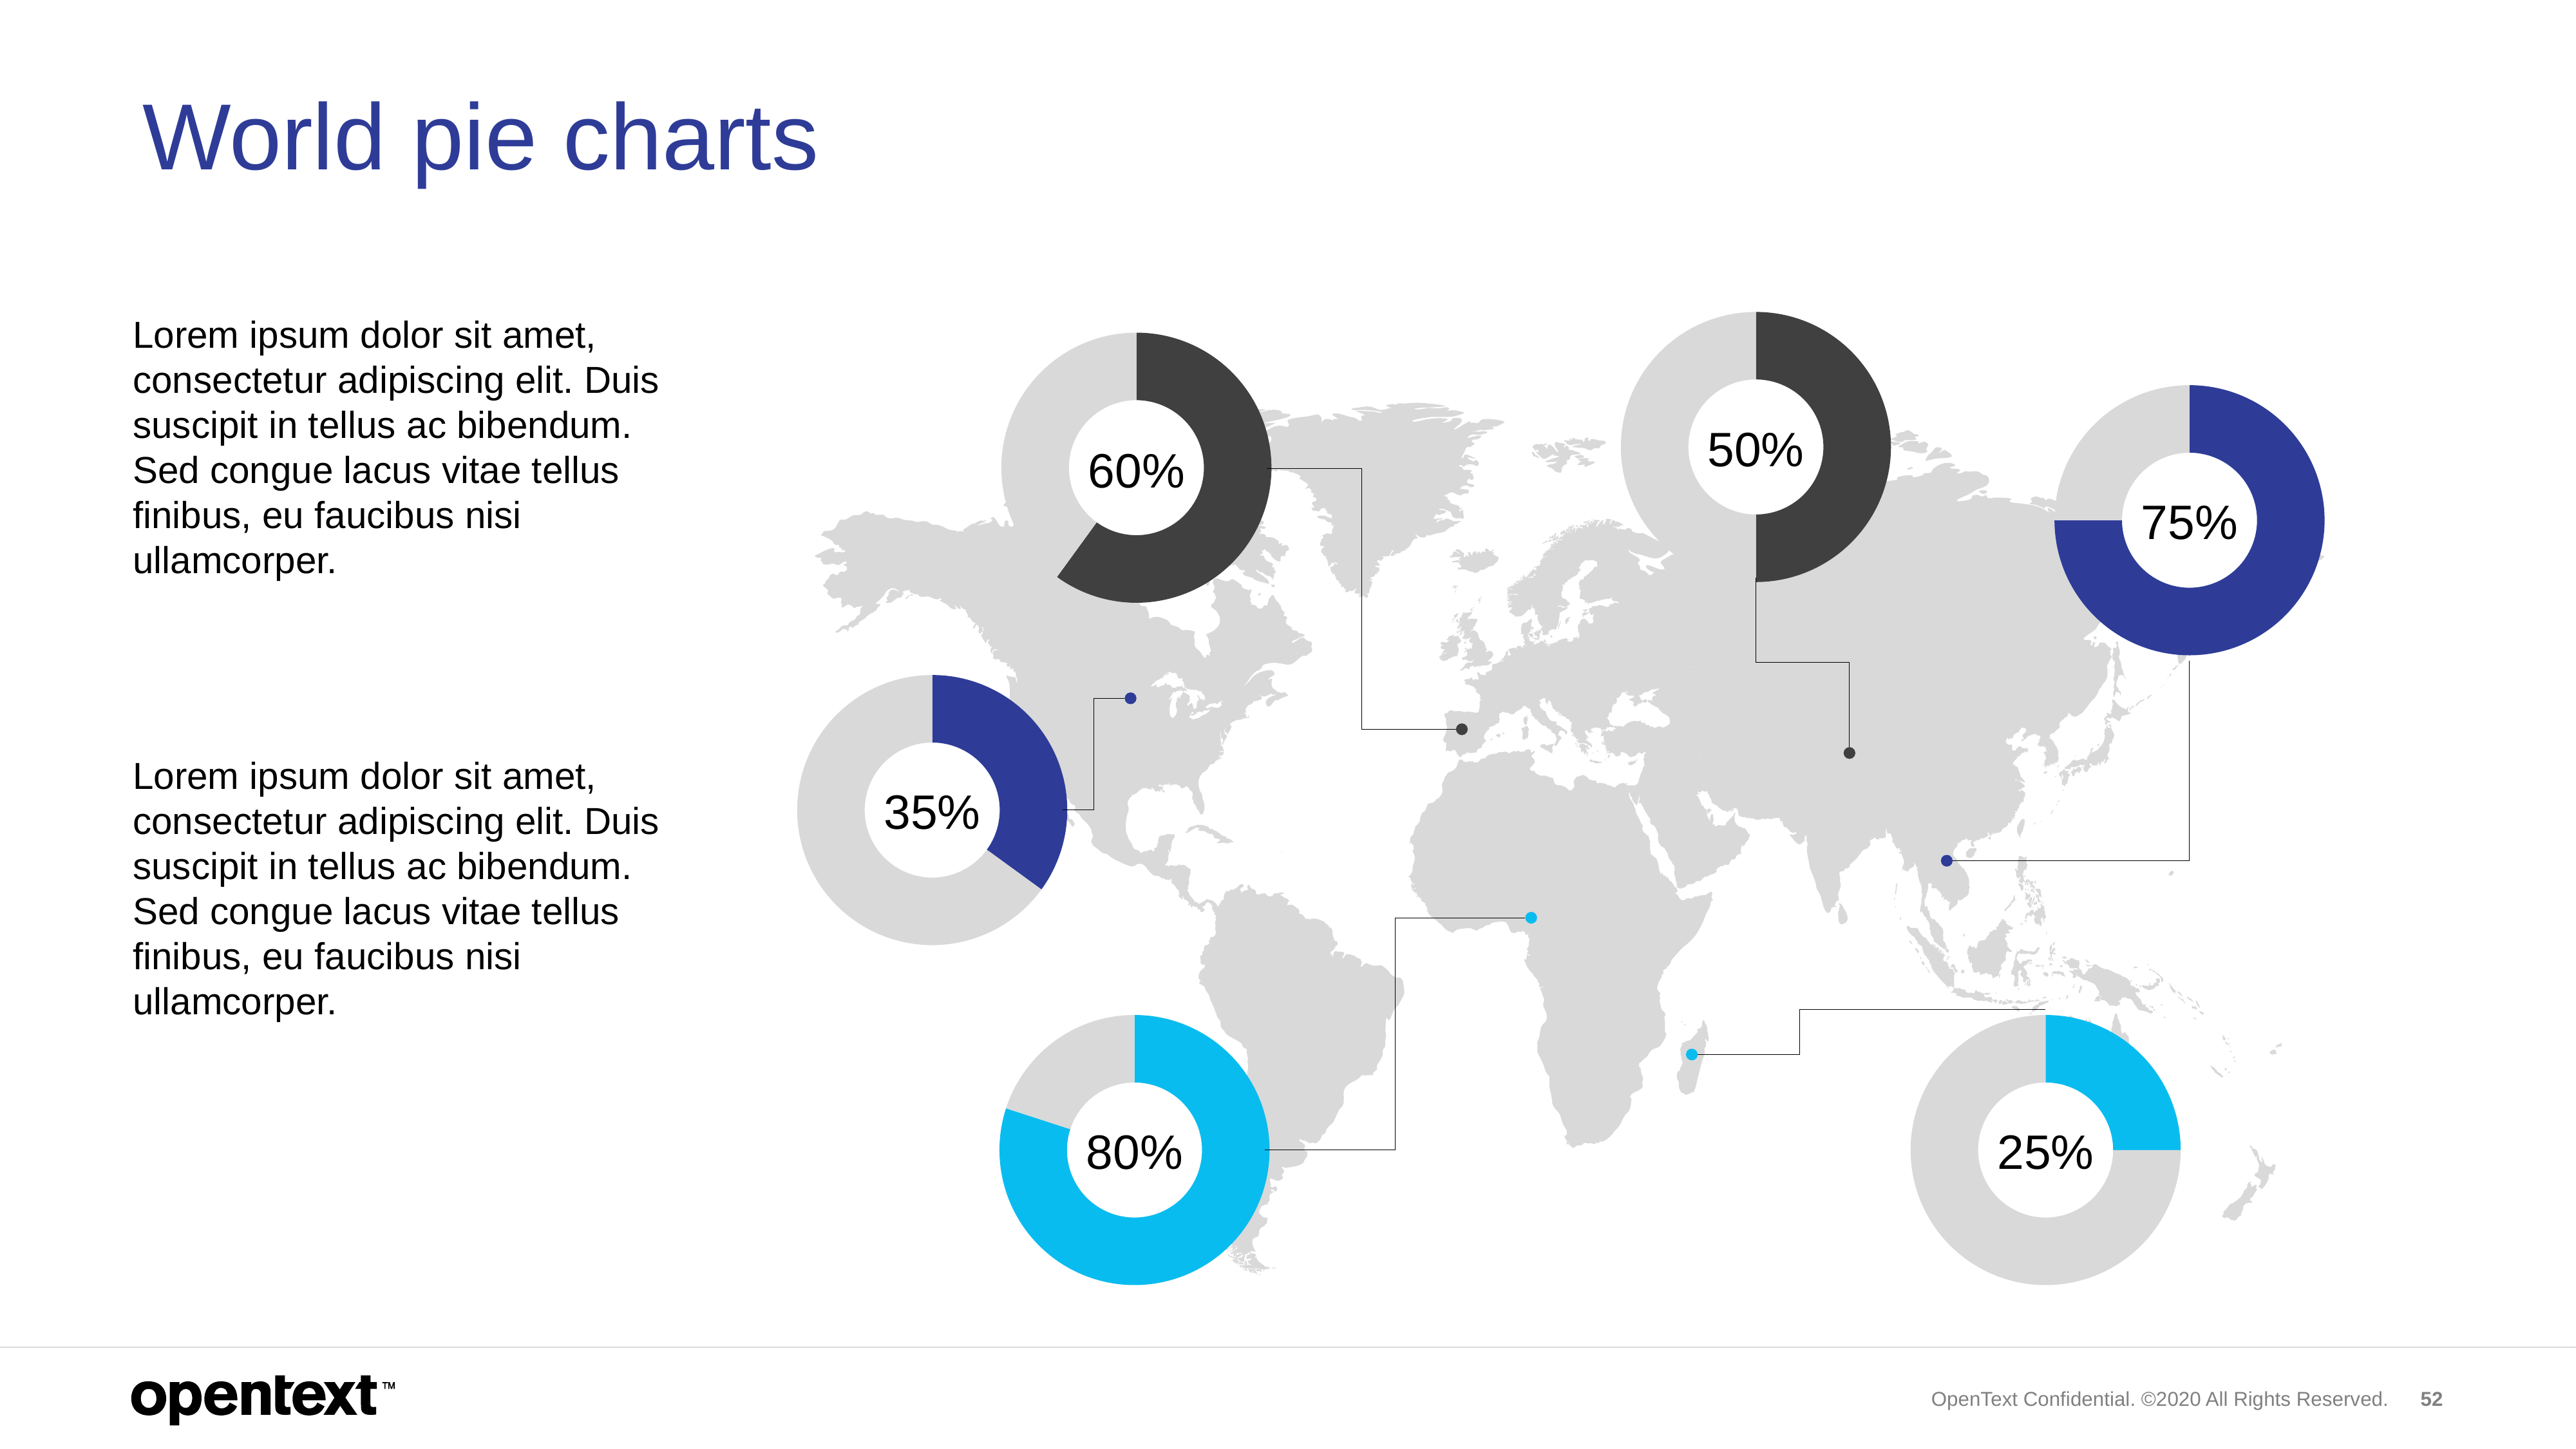

# World pie charts

### Chart

| Category | Sales |
|---|---|
| 1st Qtr | 50.0 |
| 2nd Qtr | 50.0 |
Lorem ipsum dolor sit amet, consectetur adipiscing elit. Duis suscipit in tellus ac bibendum. Sed congue lacus vitae tellus finibus, eu faucibus nisi ullamcorper.
50%

### Chart

| Category | Sales |
|---|---|
| 1st Qtr | 60.0 |
| 2nd Qtr | 40.0 |
60%

### Chart

| Category | Sales |
|---|---|
| 1st Qtr | 75.0 |
| 2nd Qtr | 25.0 |
75%

### Chart

| Category | Sales |
|---|---|
| 1st Qtr | 35.0 |
| 2nd Qtr | 65.0 |
35%

Lorem ipsum dolor sit amet, consectetur adipiscing elit. Duis suscipit in tellus ac bibendum. Sed congue lacus vitae tellus finibus, eu faucibus nisi ullamcorper.

### Chart

| Category | Sales |
|---|---|
| 1st Qtr | 80.0 |
| 2nd Qtr | 20.0 |

### Chart

| Category | Sales |
|---|---|
| 1st Qtr | 25.0 |
| 2nd Qtr | 75.0 |
80%
25%